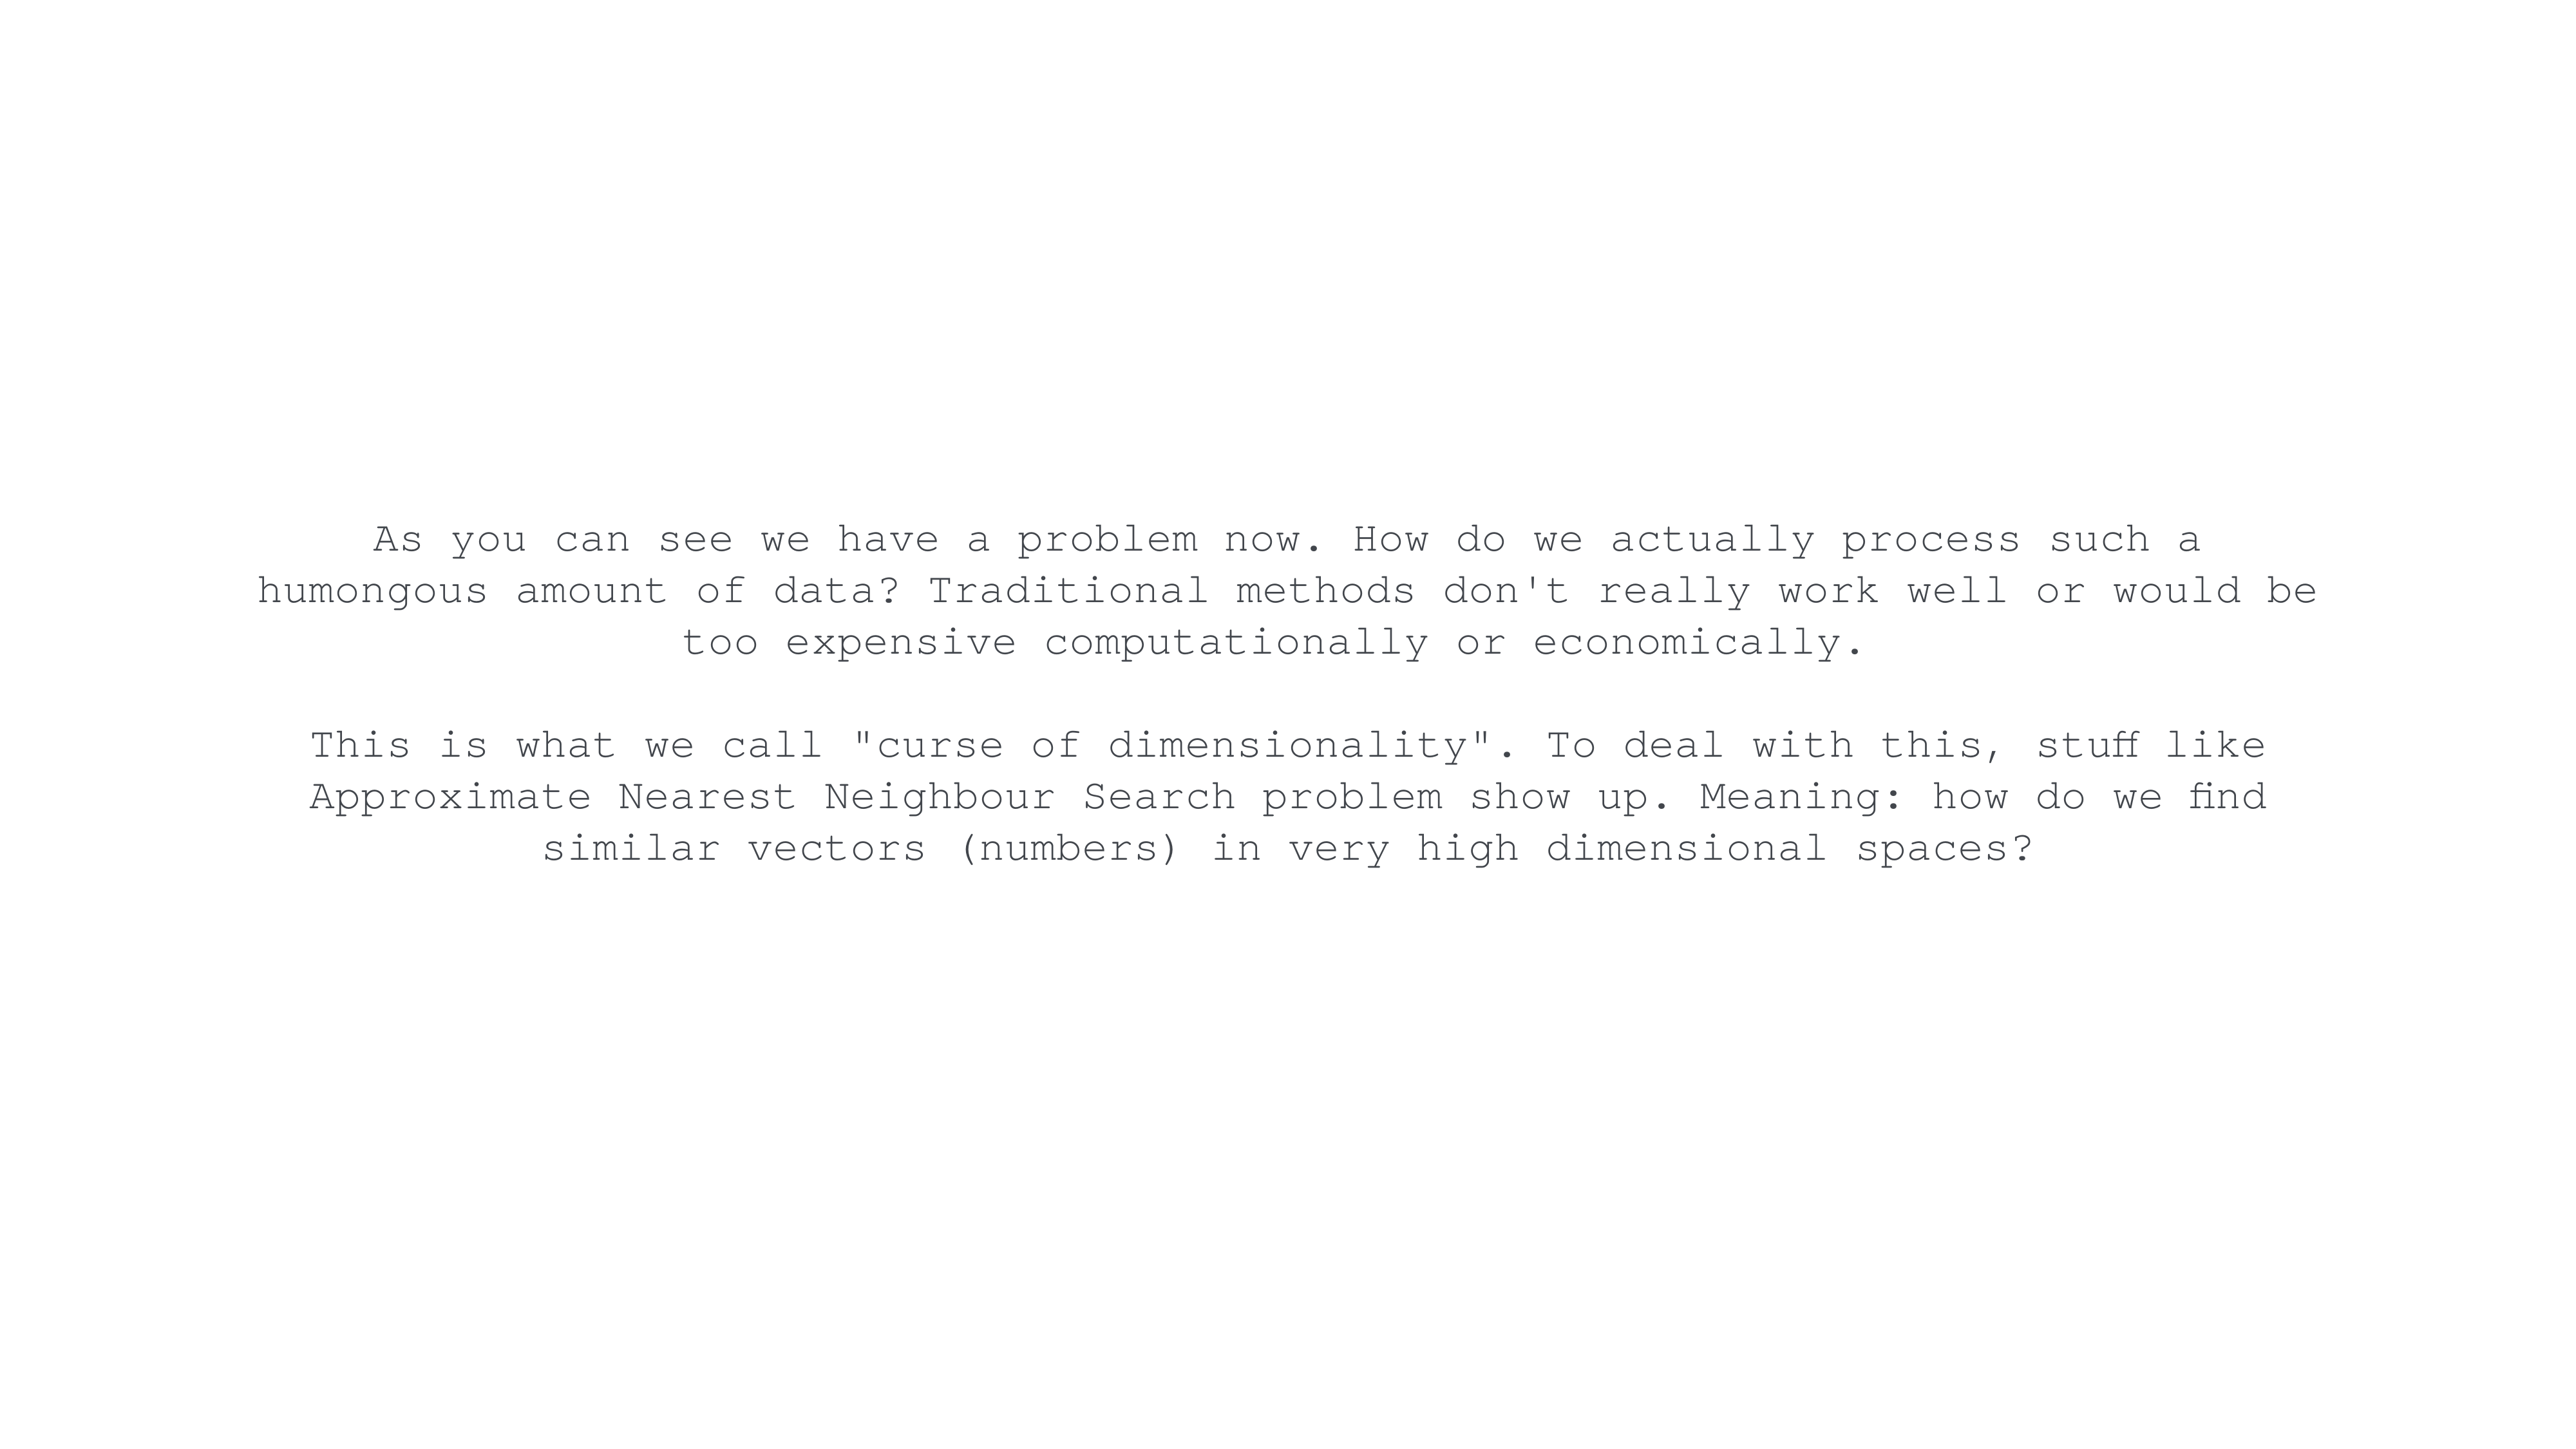

As you can see we have a problem now. How do we actually process such a humongous amount of data? Traditional methods don't really work well or would be too expensive computationally or economically.

This is what we call "curse of dimensionality". To deal with this, stuff like Approximate Nearest Neighbour Search problem show up. Meaning: how do we find similar vectors (numbers) in very high dimensional spaces?